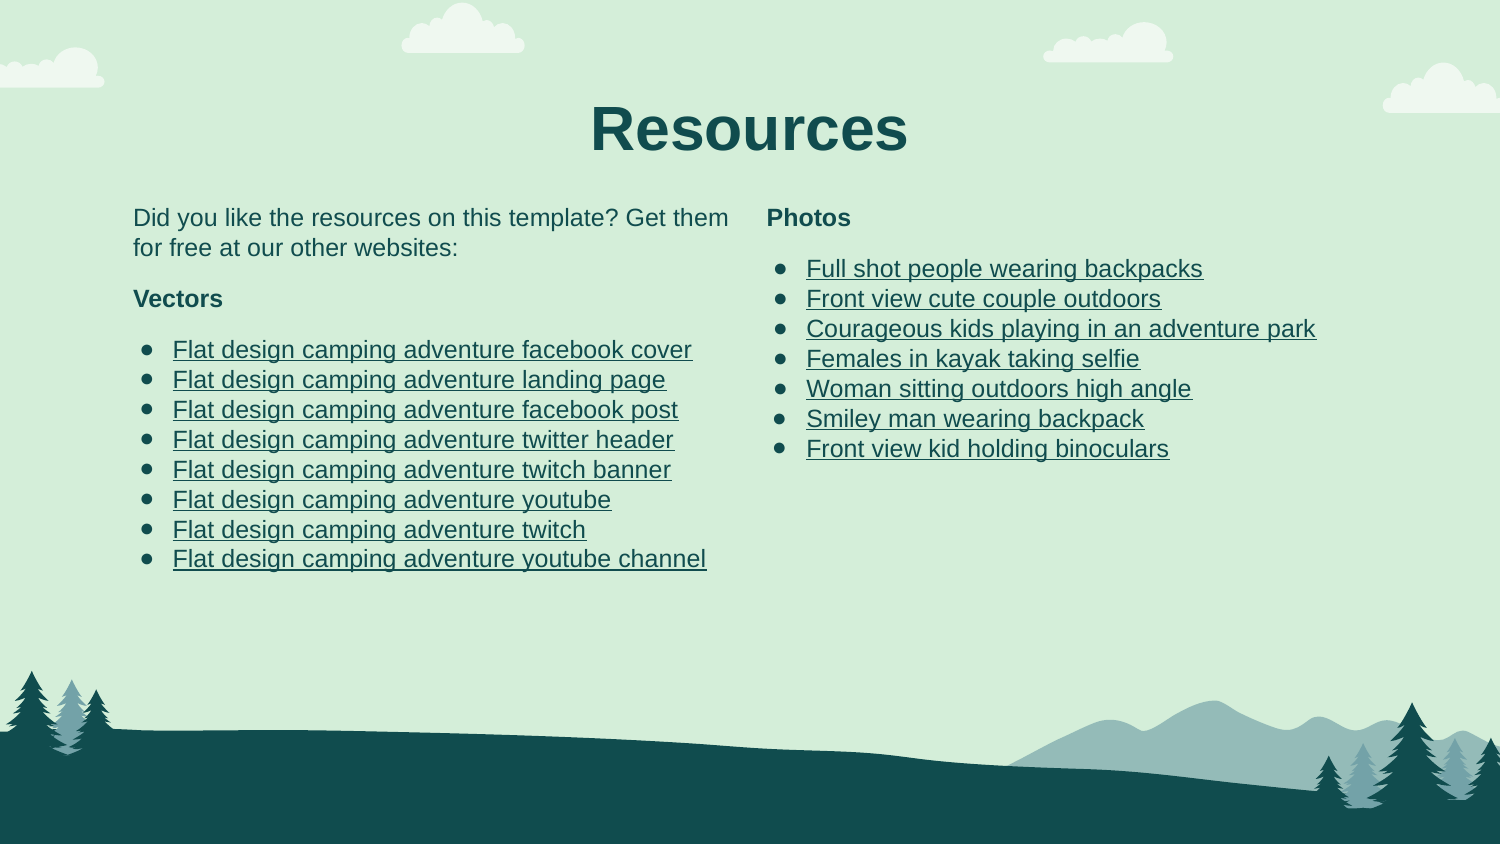

# Resources
Did you like the resources on this template? Get them for free at our other websites:
Vectors
Flat design camping adventure facebook cover
Flat design camping adventure landing page
Flat design camping adventure facebook post
Flat design camping adventure twitter header
Flat design camping adventure twitch banner
Flat design camping adventure youtube
Flat design camping adventure twitch
Flat design camping adventure youtube channel
Photos
Full shot people wearing backpacks
Front view cute couple outdoors
Courageous kids playing in an adventure park
Females in kayak taking selfie
Woman sitting outdoors high angle
Smiley man wearing backpack
Front view kid holding binoculars